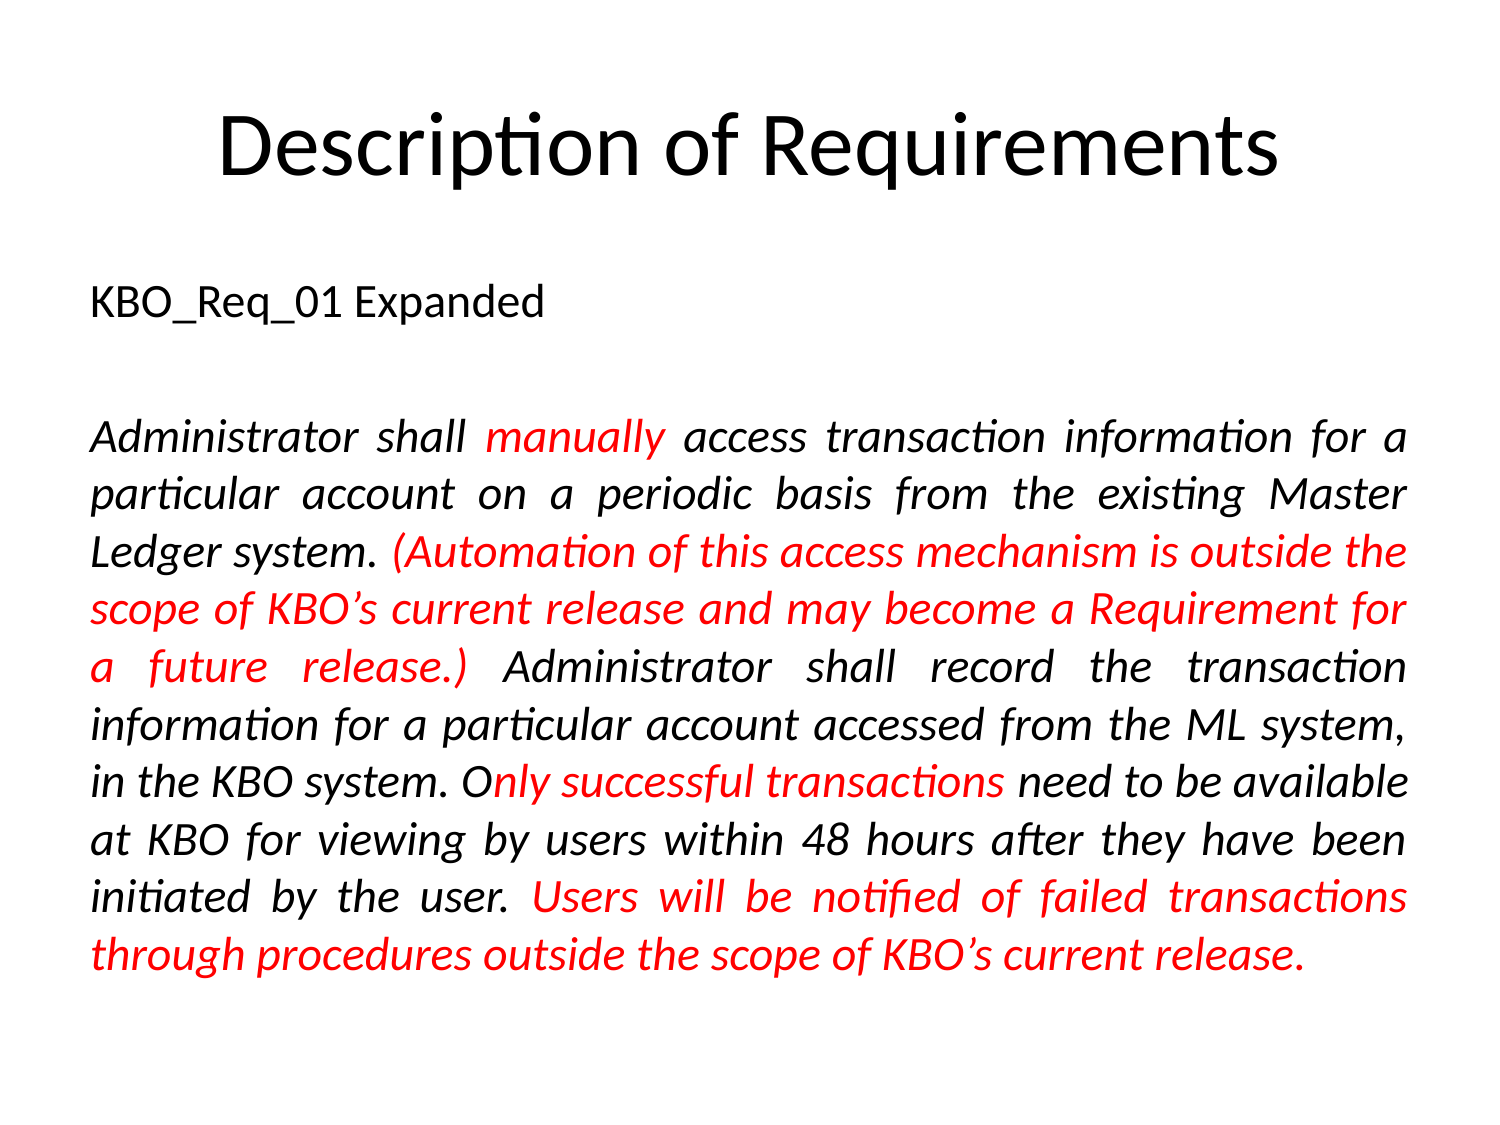

# Description of Requirements
KBO_Req_01 Expanded

Administrator shall manually access transaction information for a particular account on a periodic basis from the existing Master Ledger system. (Automation of this access mechanism is outside the scope of KBO’s current release and may become a Requirement for a future release.) Administrator shall record the transaction information for a particular account accessed from the ML system, in the KBO system. Only successful transactions need to be available at KBO for viewing by users within 48 hours after they have been initiated by the user. Users will be notified of failed transactions through procedures outside the scope of KBO’s current release.